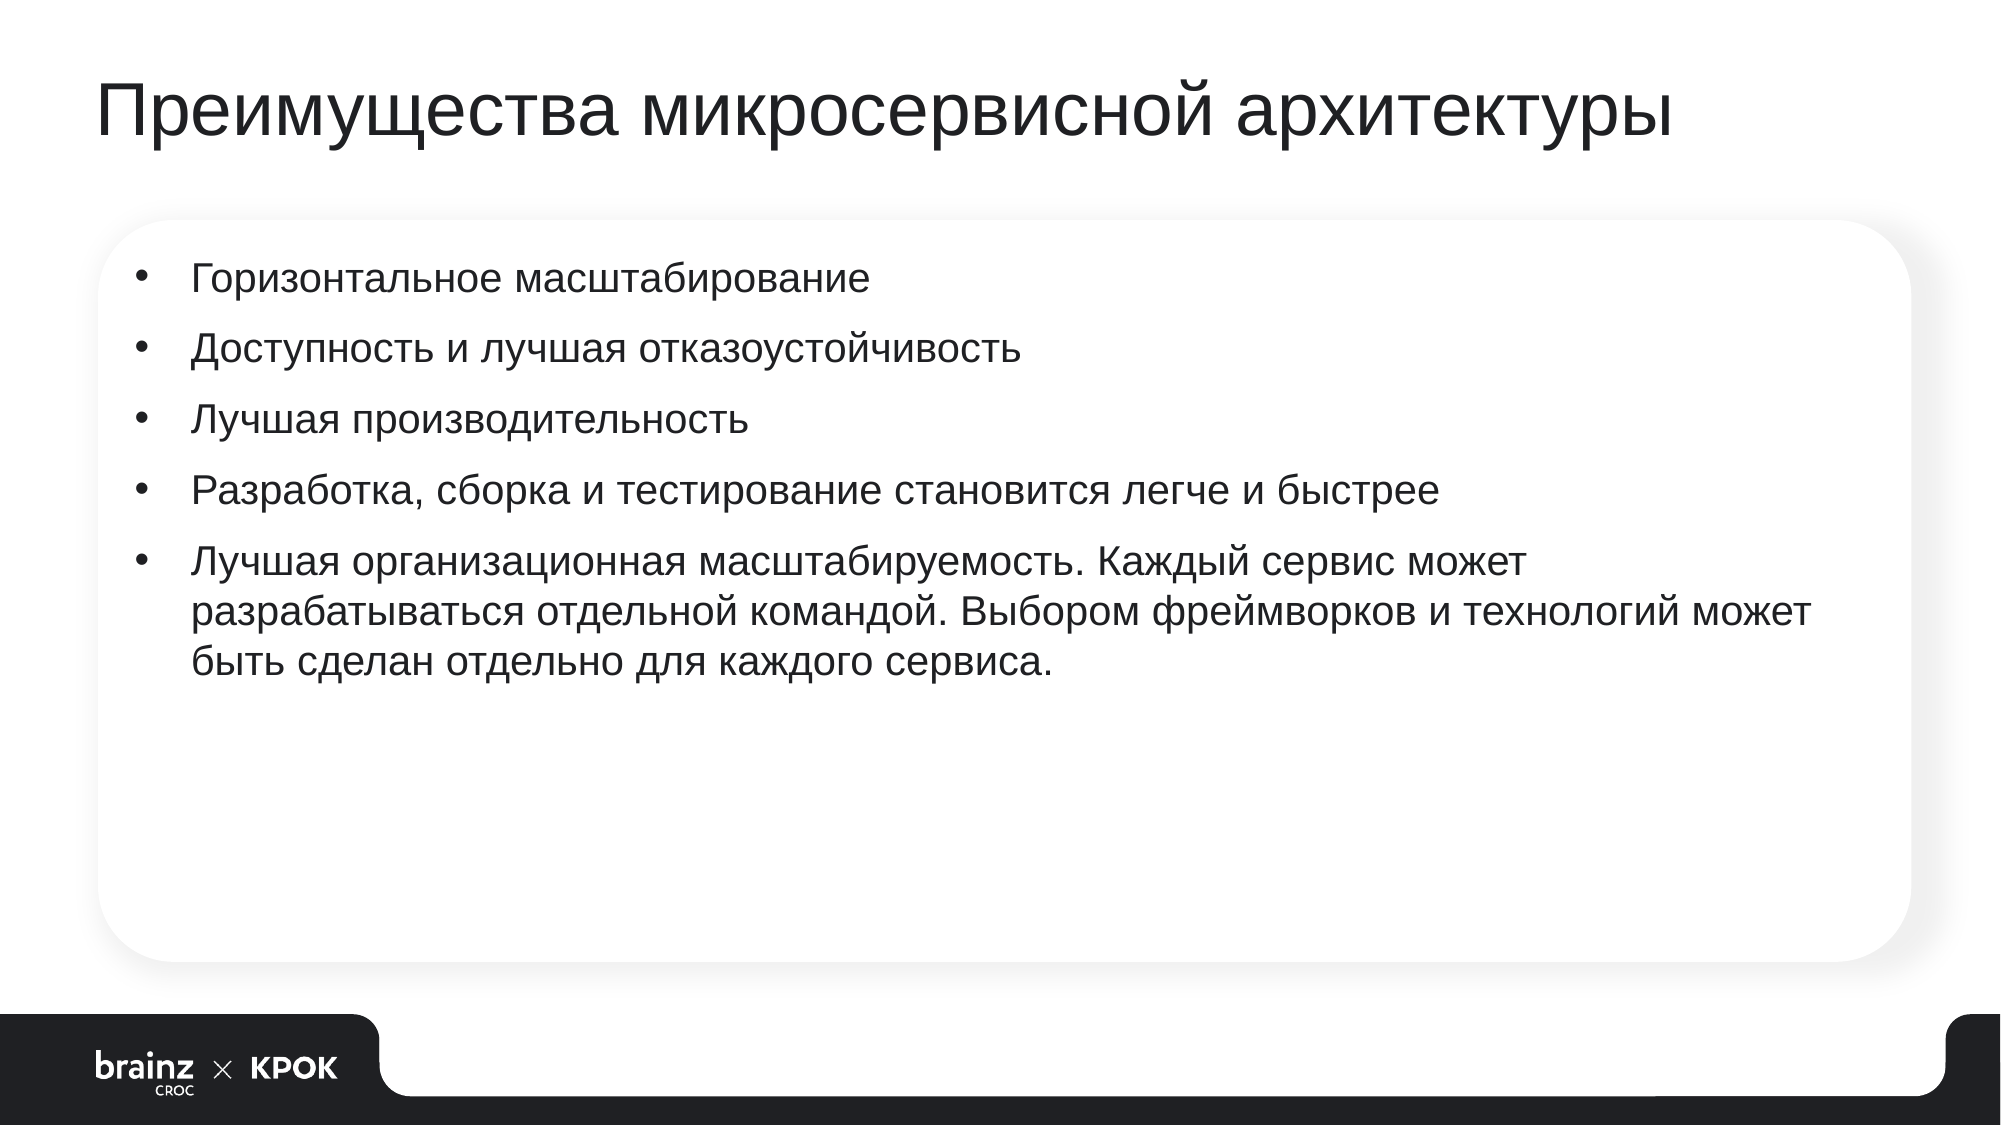

# Преимущества микросервисной архитектуры

Горизонтальное масштабирование
Доступность и лучшая отказоустойчивость
Лучшая производительность
Разработка, сборка и тестирование становится легче и быстрее
Лучшая организационная масштабируемость. Каждый сервис может разрабатываться отдельной командой. Выбором фреймворков и технологий может быть сделан отдельно для каждого сервиса.